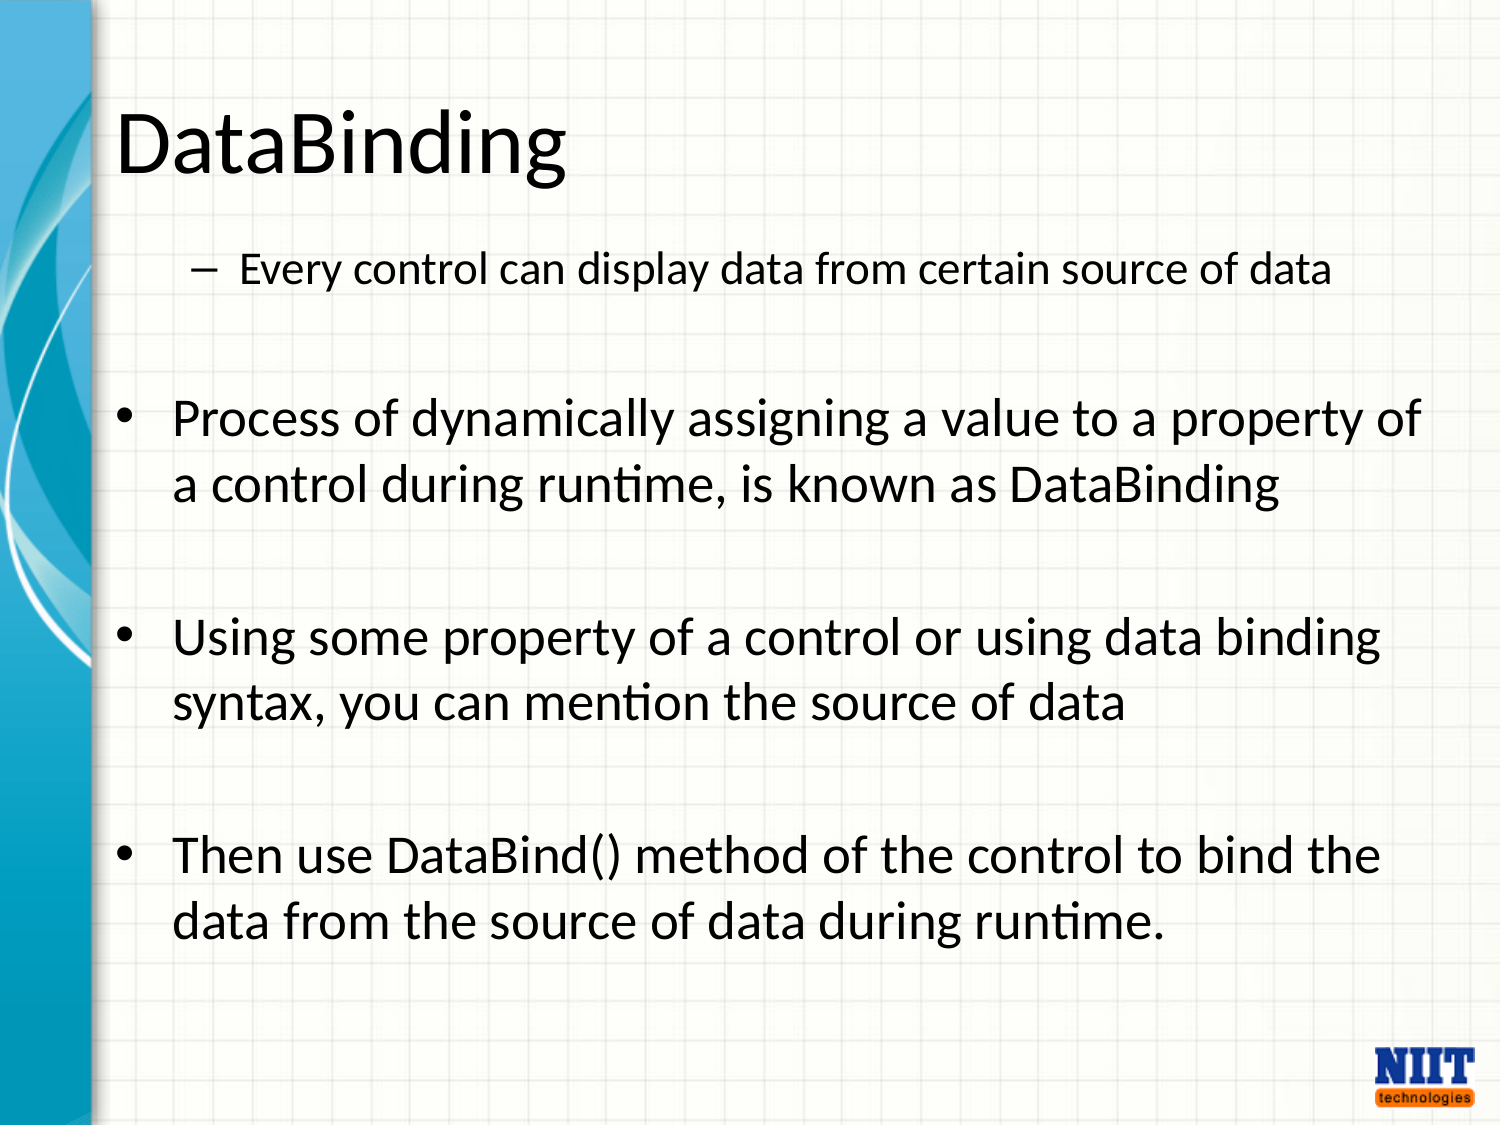

DataBinding
Every control can display data from certain source of data

Process of dynamically assigning a value to a property of a control during runtime, is known as DataBinding

Using some property of a control or using data binding syntax, you can mention the source of data

Then use DataBind() method of the control to bind the data from the source of data during runtime.